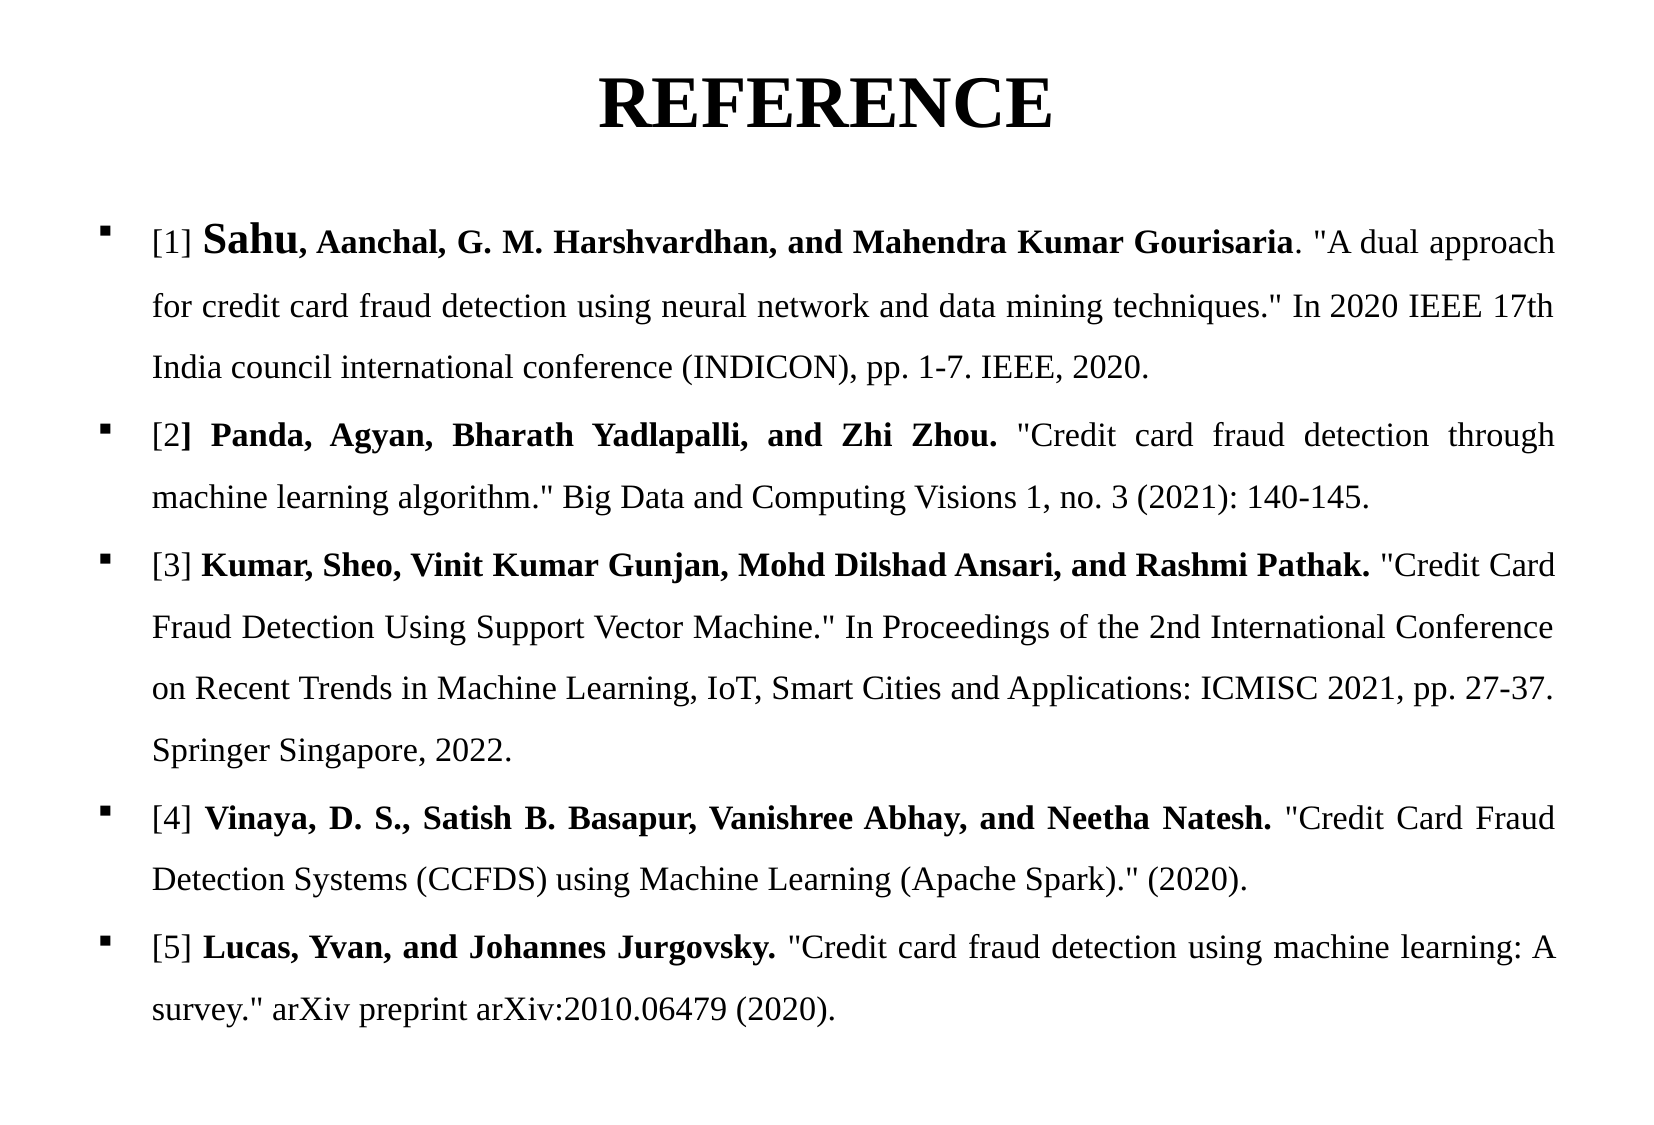

# REFERENCE
[1] Sahu, Aanchal, G. M. Harshvardhan, and Mahendra Kumar Gourisaria. "A dual approach for credit card fraud detection using neural network and data mining techniques." In 2020 IEEE 17th India council international conference (INDICON), pp. 1-7. IEEE, 2020.
[2] Panda, Agyan, Bharath Yadlapalli, and Zhi Zhou. "Credit card fraud detection through machine learning algorithm." Big Data and Computing Visions 1, no. 3 (2021): 140-145.
[3] Kumar, Sheo, Vinit Kumar Gunjan, Mohd Dilshad Ansari, and Rashmi Pathak. "Credit Card Fraud Detection Using Support Vector Machine." In Proceedings of the 2nd International Conference on Recent Trends in Machine Learning, IoT, Smart Cities and Applications: ICMISC 2021, pp. 27-37. Springer Singapore, 2022.
[4] Vinaya, D. S., Satish B. Basapur, Vanishree Abhay, and Neetha Natesh. "Credit Card Fraud Detection Systems (CCFDS) using Machine Learning (Apache Spark)." (2020).
[5] Lucas, Yvan, and Johannes Jurgovsky. "Credit card fraud detection using machine learning: A survey." arXiv preprint arXiv:2010.06479 (2020).